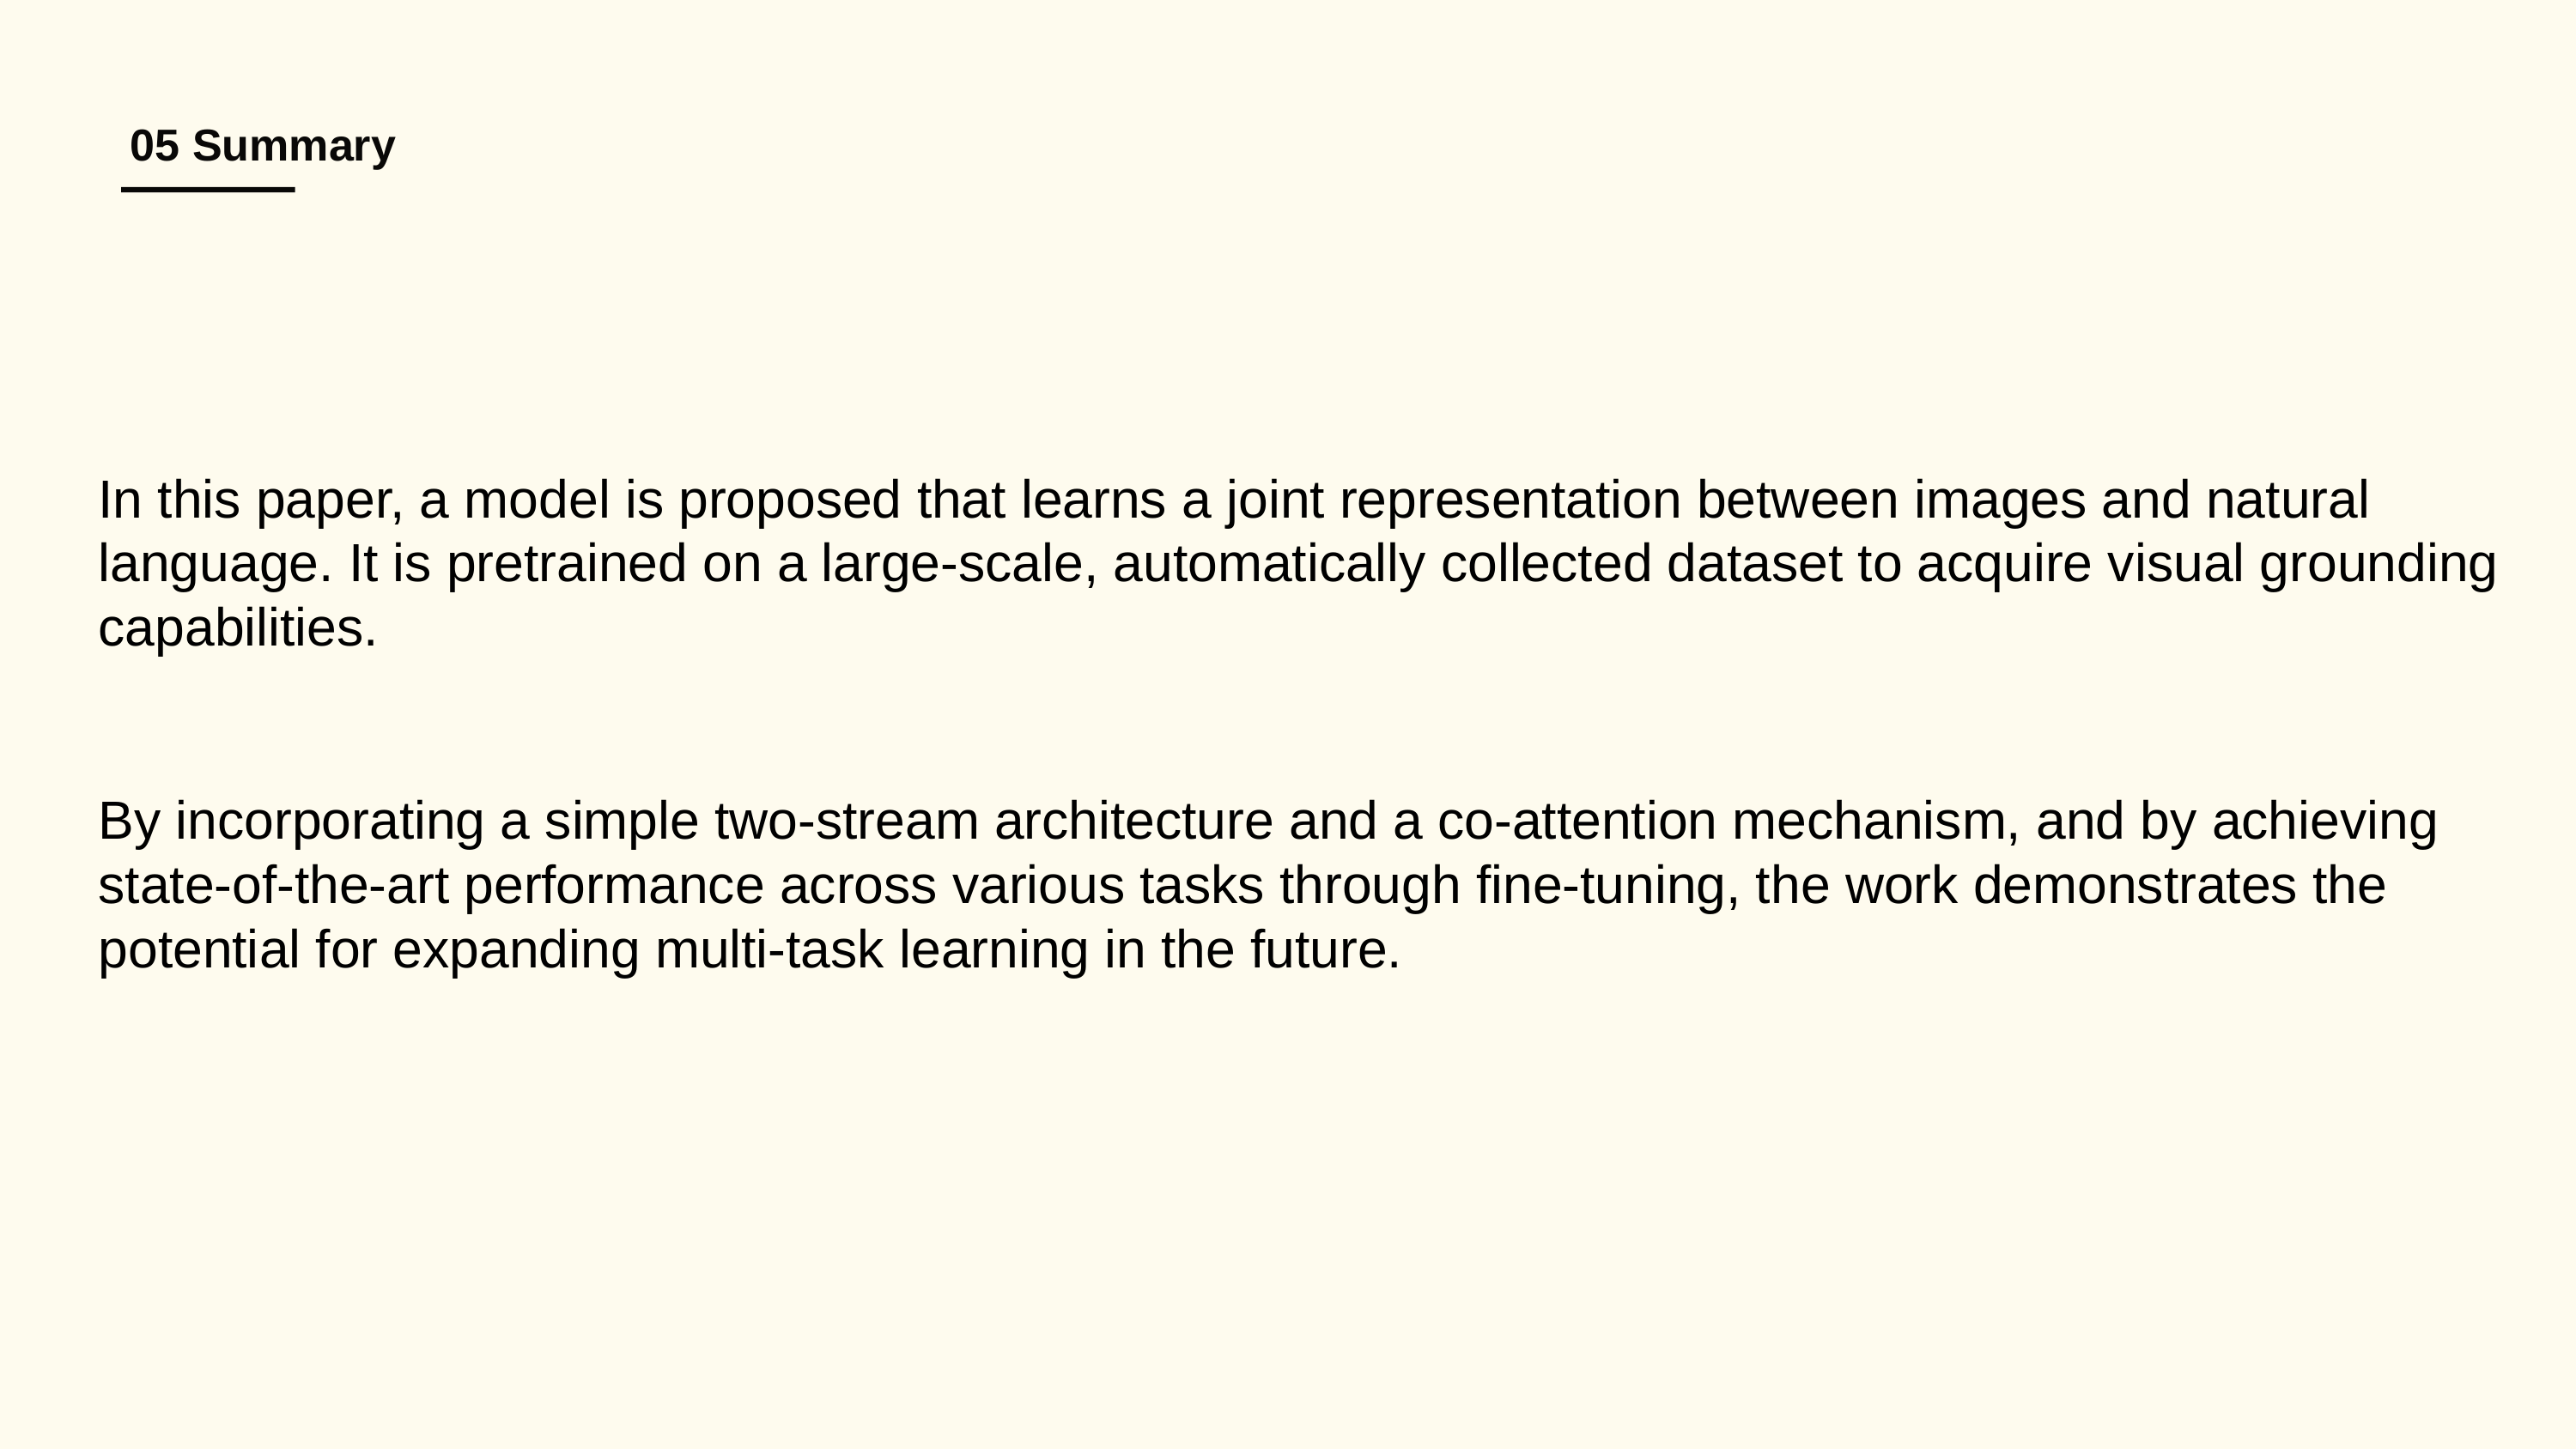

05 Summary

In this paper, a model is proposed that learns a joint representation between images and natural language. It is pretrained on a large-scale, automatically collected dataset to acquire visual grounding capabilities.

By incorporating a simple two-stream architecture and a co-attention mechanism, and by achieving state-of-the-art performance across various tasks through fine-tuning, the work demonstrates the potential for expanding multi-task learning in the future.